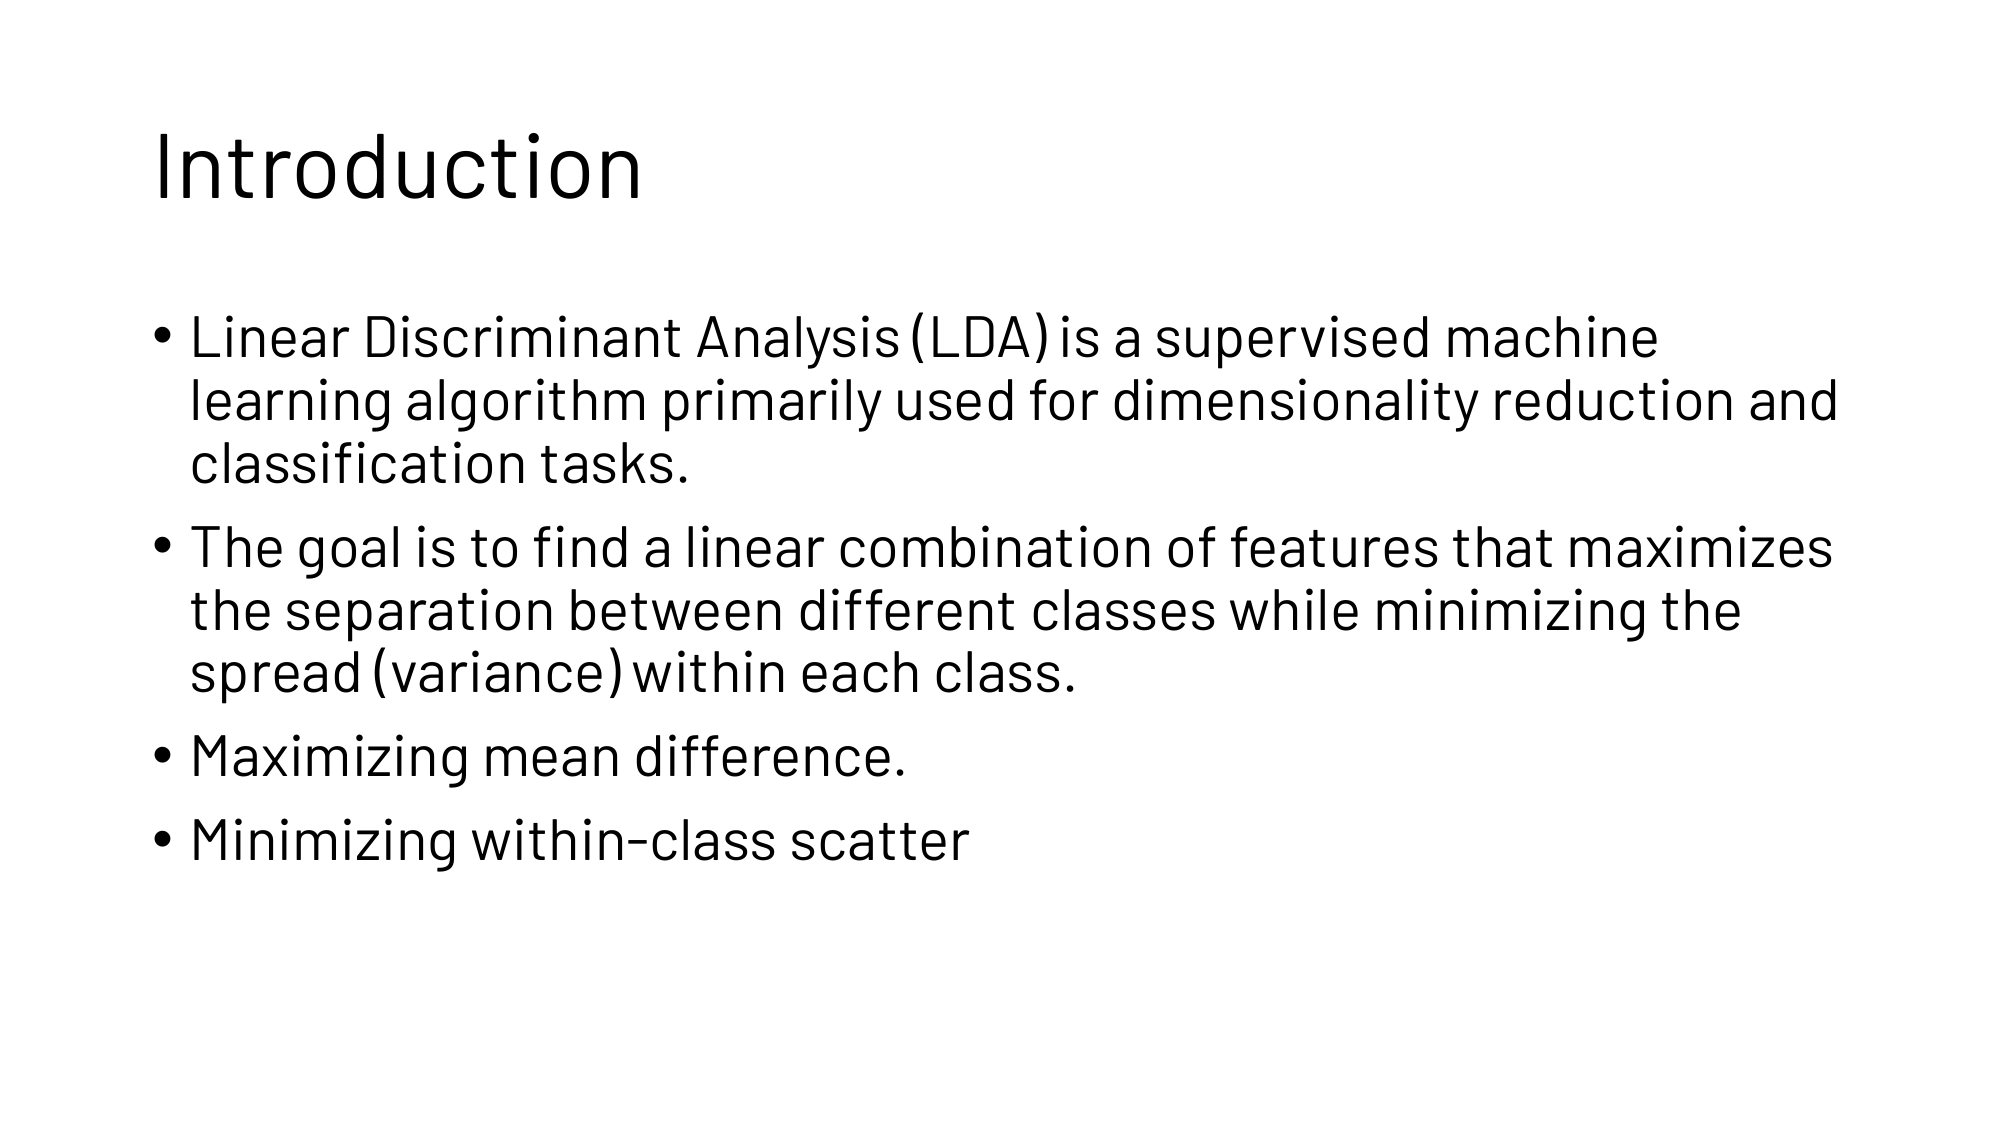

# Introduction
Linear Discriminant Analysis (LDA) is a supervised machine learning algorithm primarily used for dimensionality reduction and classification tasks.
The goal is to find a linear combination of features that maximizes the separation between different classes while minimizing the spread (variance) within each class.
Maximizing mean difference.
Minimizing within-class scatter